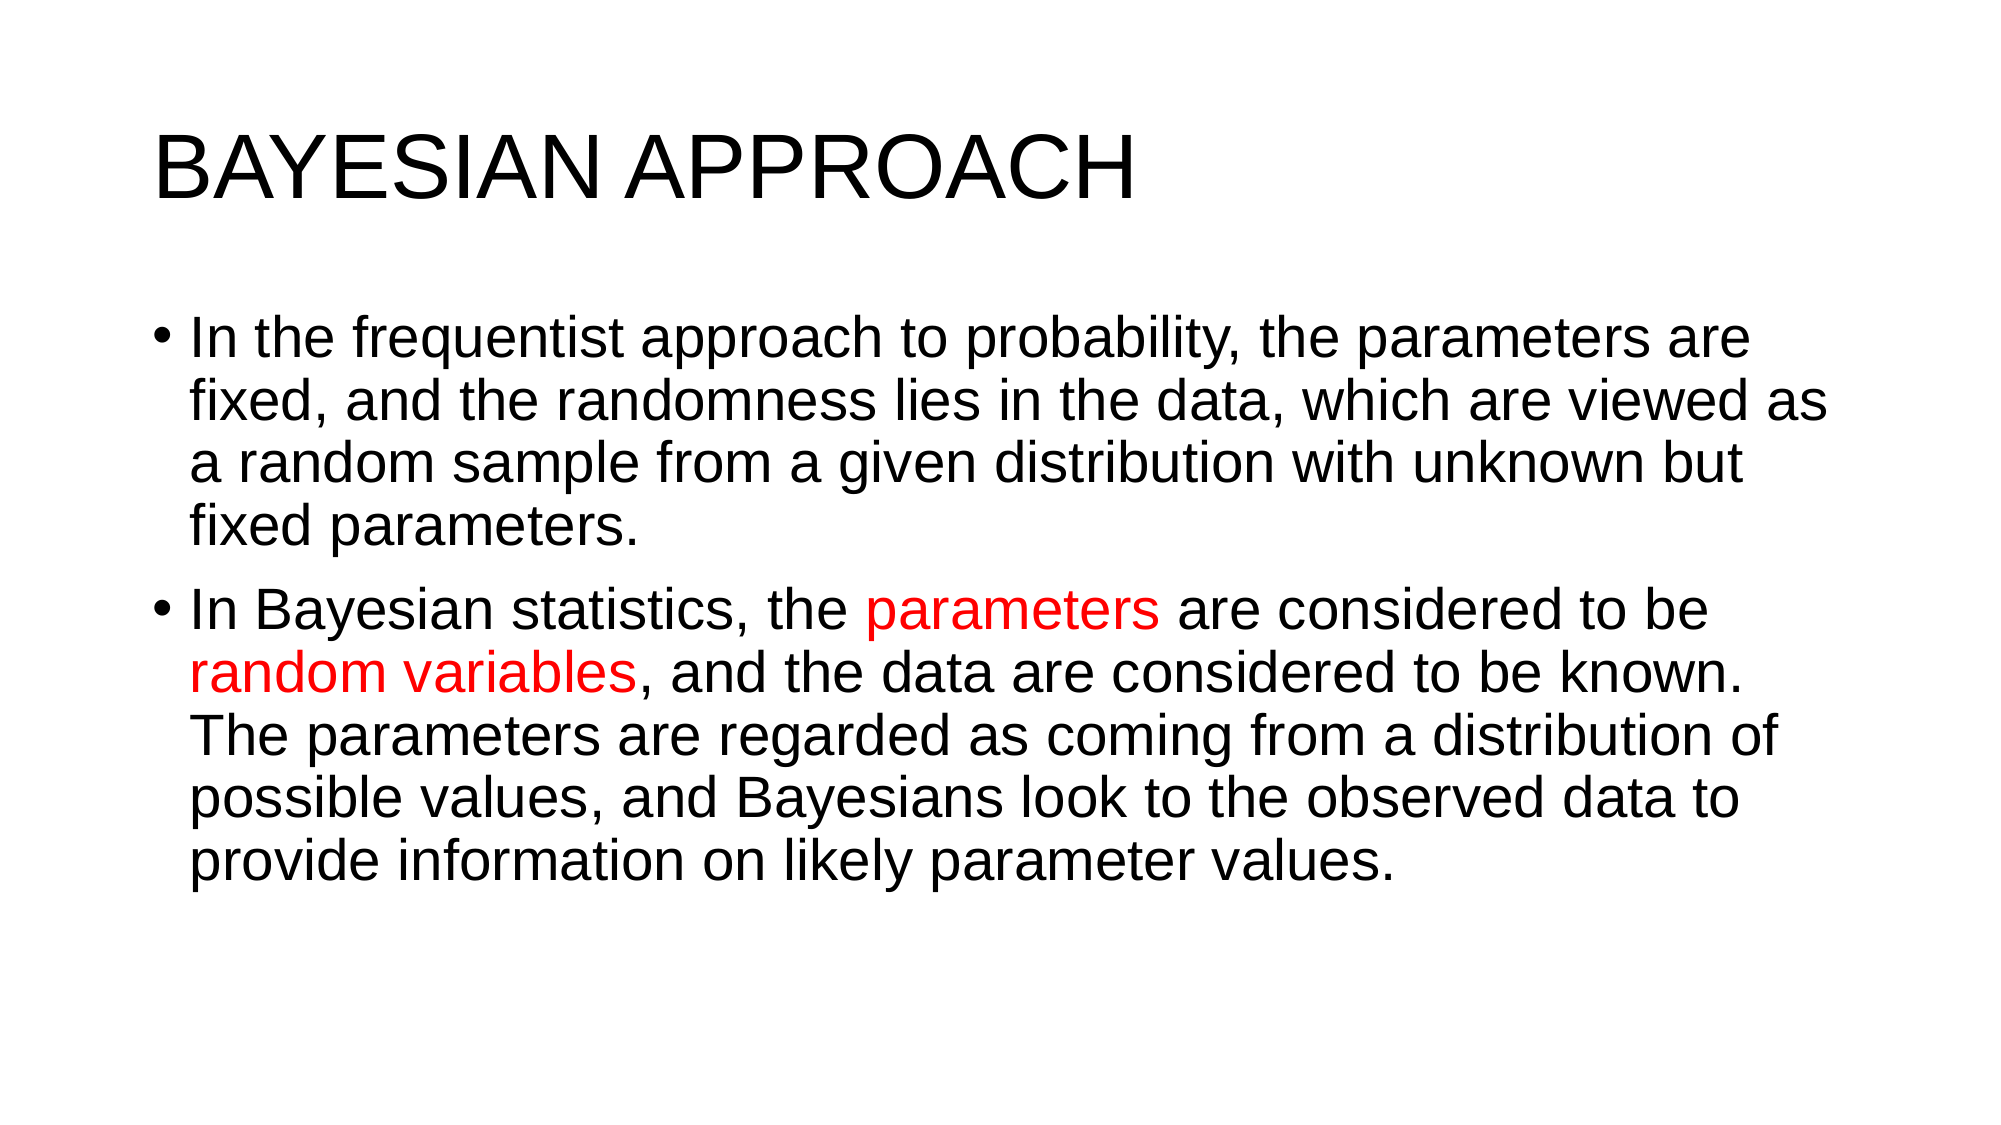

# BAYESIAN APPROACH
In the frequentist approach to probability, the parameters are fixed, and the randomness lies in the data, which are viewed as a random sample from a given distribution with unknown but fixed parameters.
In Bayesian statistics, the parameters are considered to be random variables, and the data are considered to be known. The parameters are regarded as coming from a distribution of possible values, and Bayesians look to the observed data to provide information on likely parameter values.